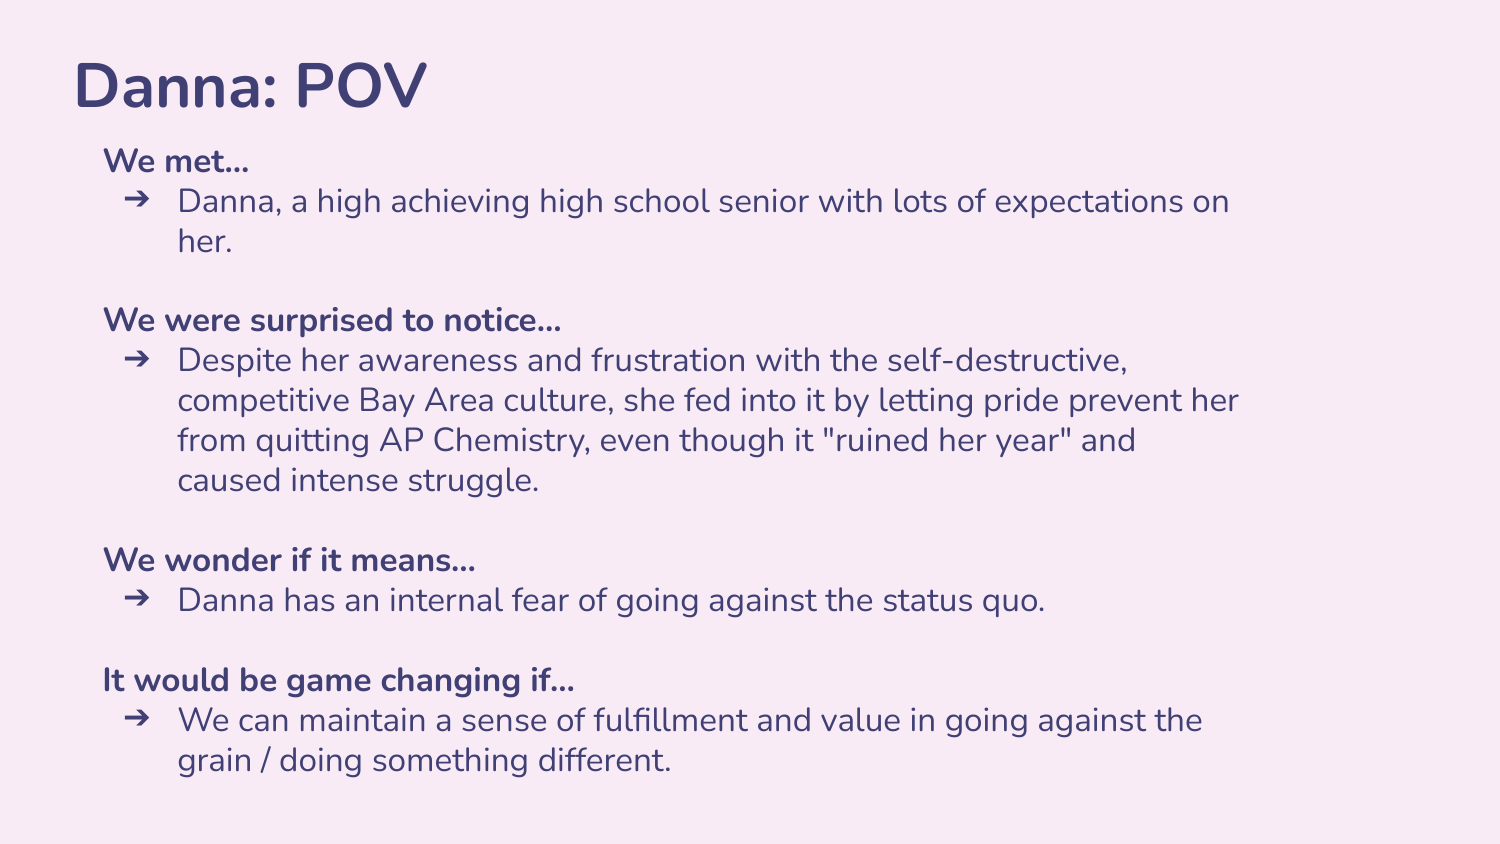

# Danna: POV

We met…
Danna, a high achieving high school senior with lots of expectations on her.

We were surprised to notice…
Despite her awareness and frustration with the self-destructive, competitive Bay Area culture, she fed into it by letting pride prevent her from quitting AP Chemistry, even though it "ruined her year" and caused intense struggle.

We wonder if it means…
Danna has an internal fear of going against the status quo.

It would be game changing if…
We can maintain a sense of fulfillment and value in going against the grain / doing something different.